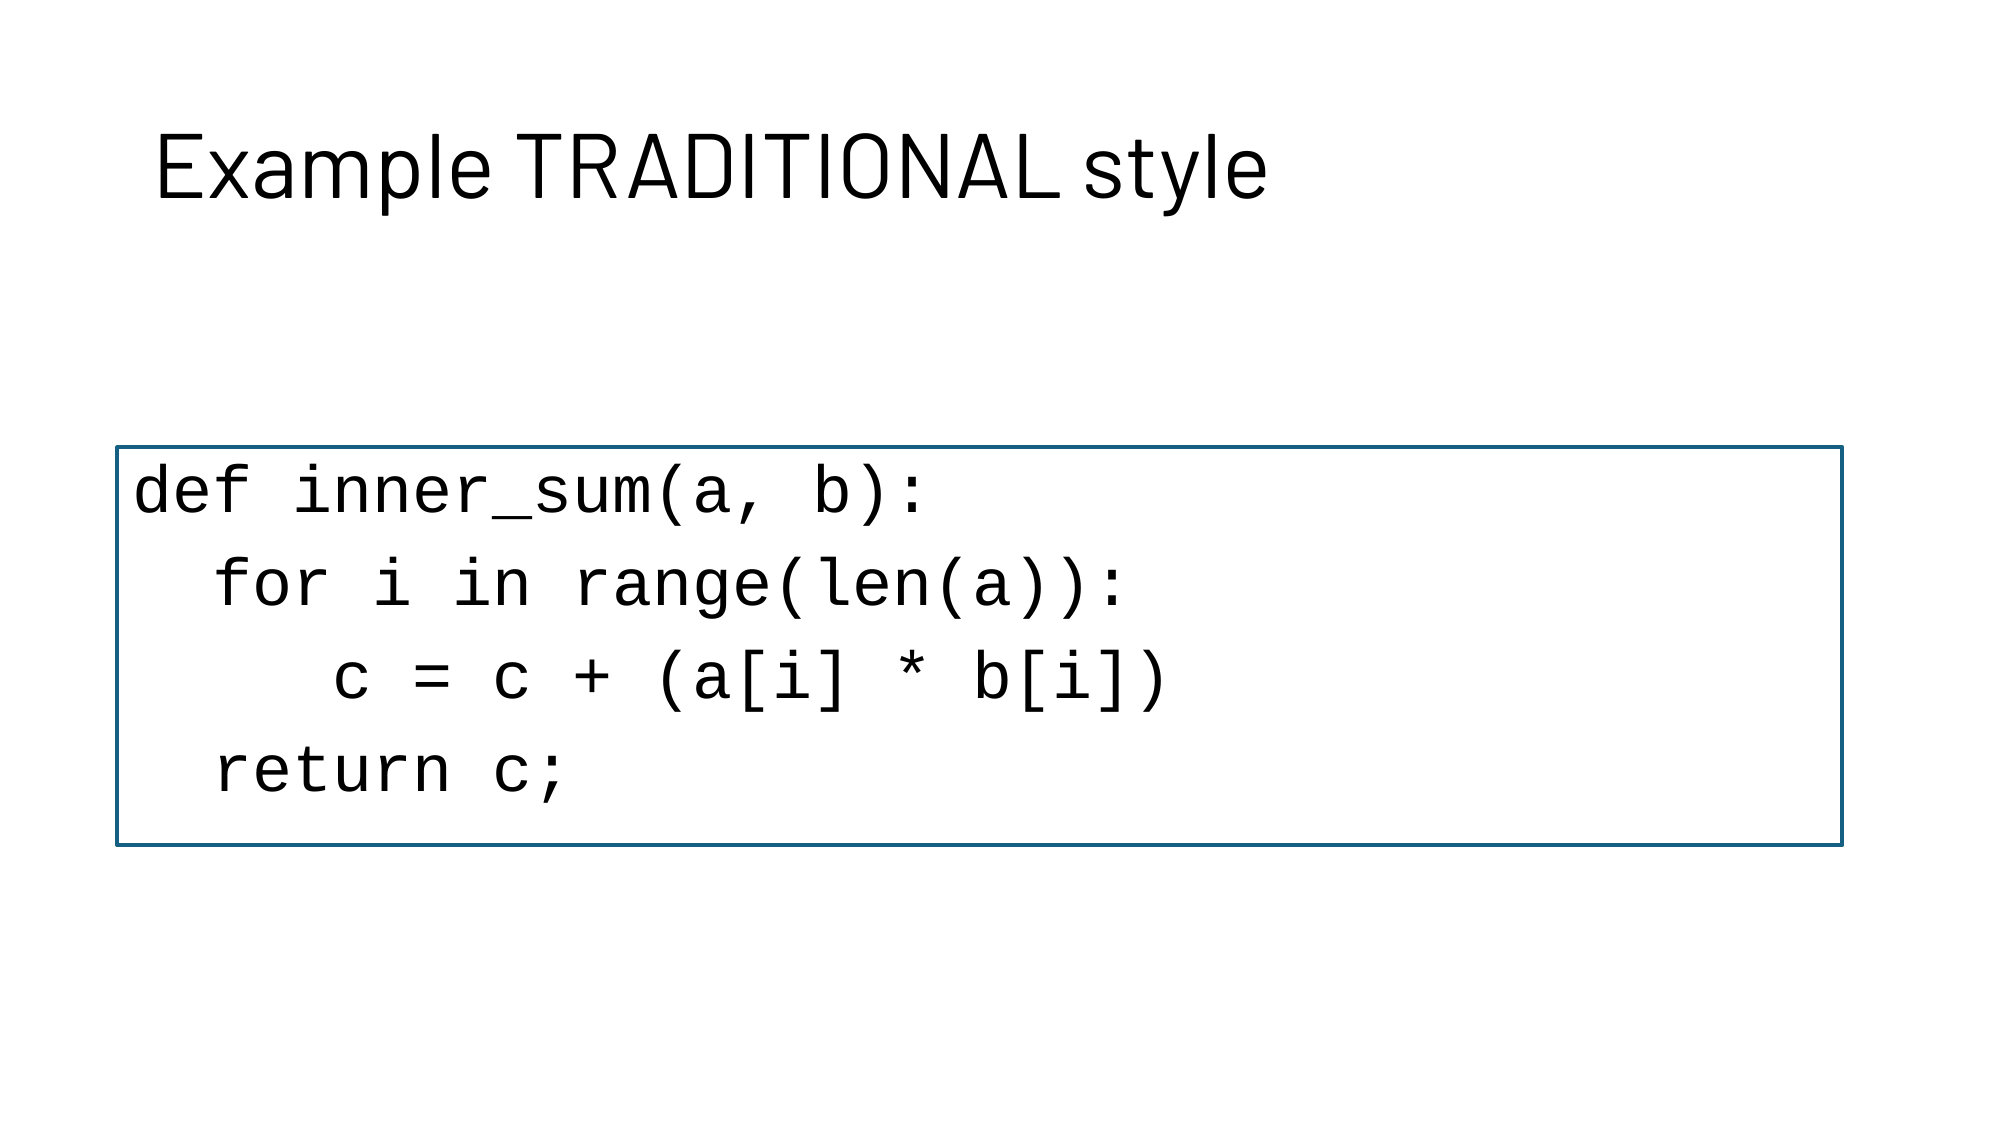

# Example TRADITIONAL style
def inner_sum(a, b):
  for i in range(len(a)):
     c = c + (a[i] * b[i])
  return c;